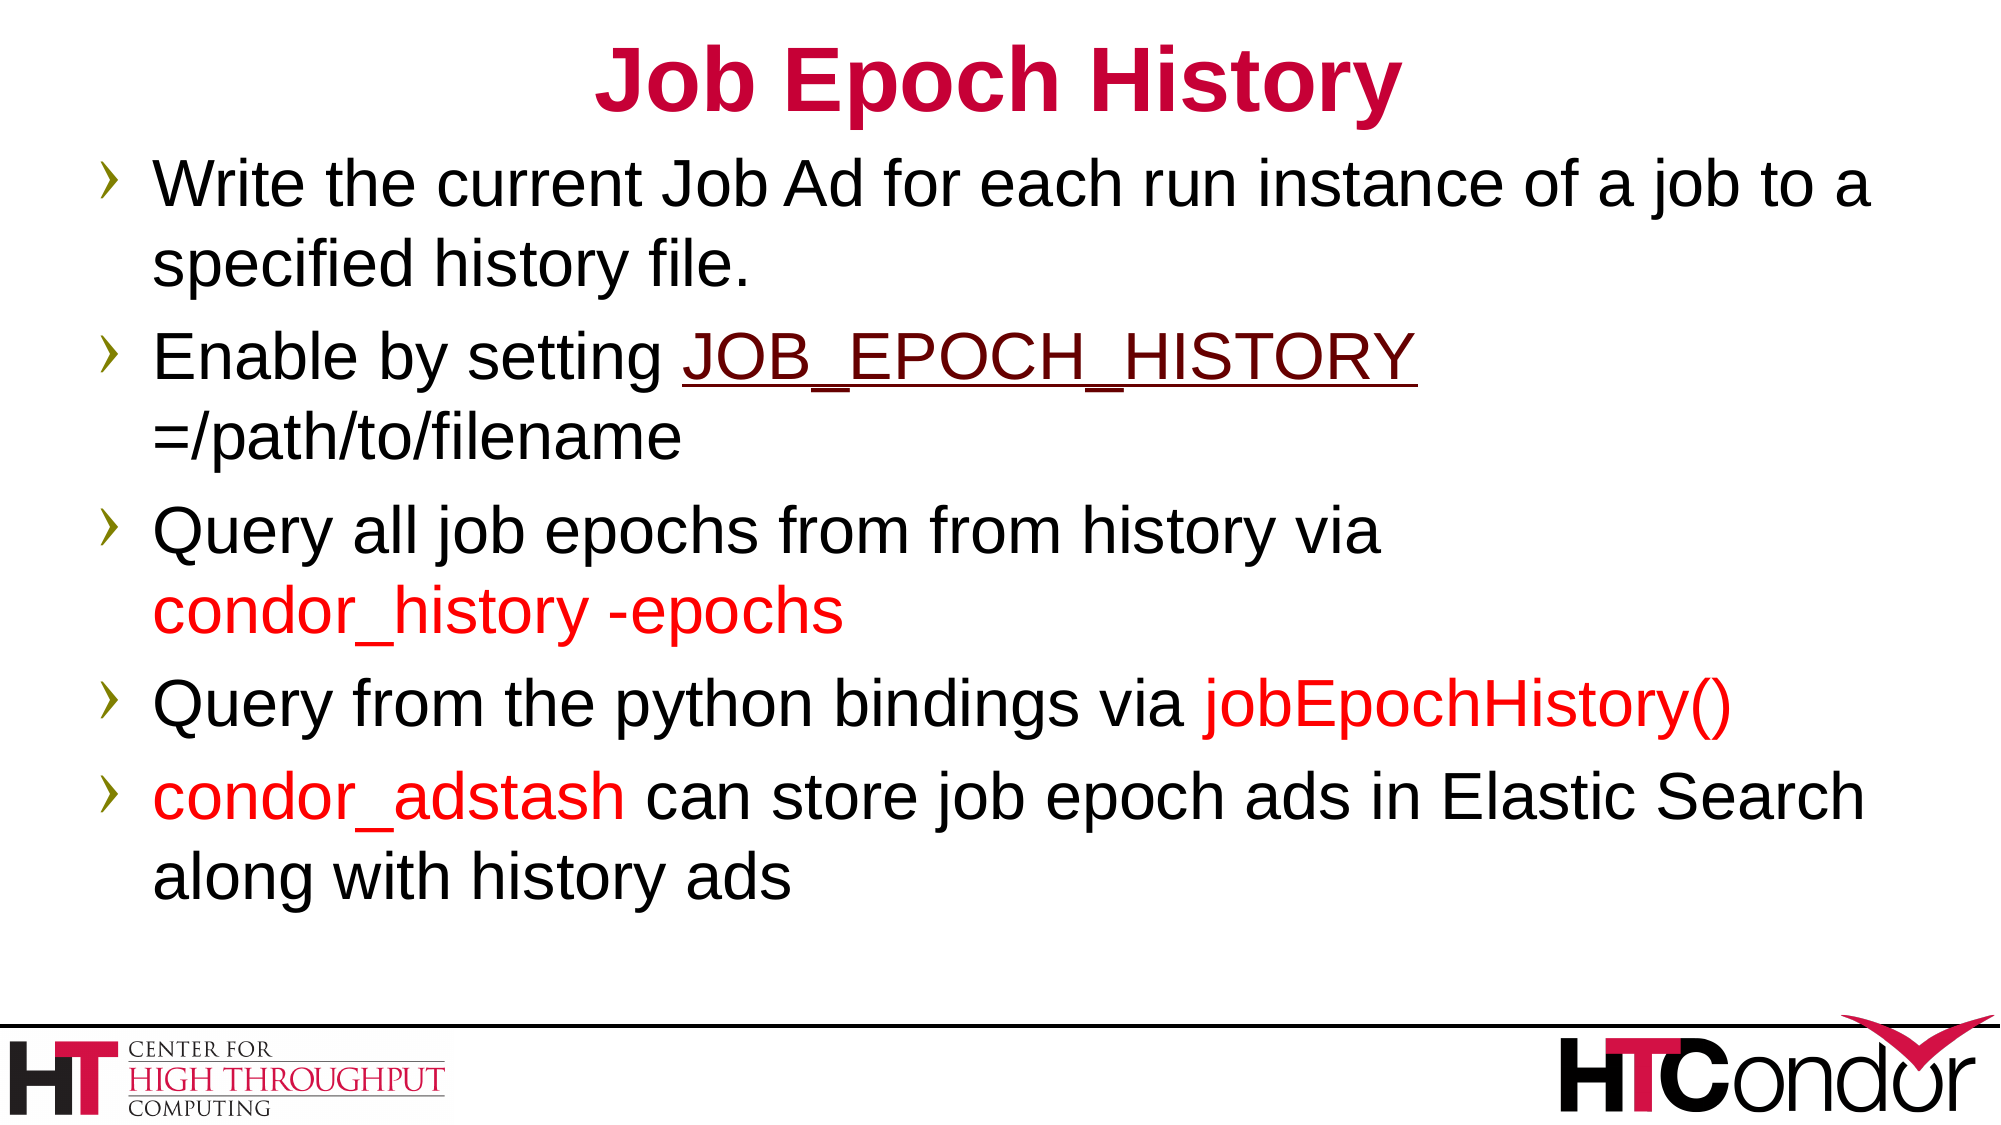

# Job Epoch History
Write the current Job Ad for each run instance of a job to a specified history file.
Enable by setting JOB_EPOCH_HISTORY=/path/to/filename
Query all job epochs from from history via
condor_history -epochs
Query from the python bindings via jobEpochHistory()
condor_adstash can store job epoch ads in Elastic Search along with history ads